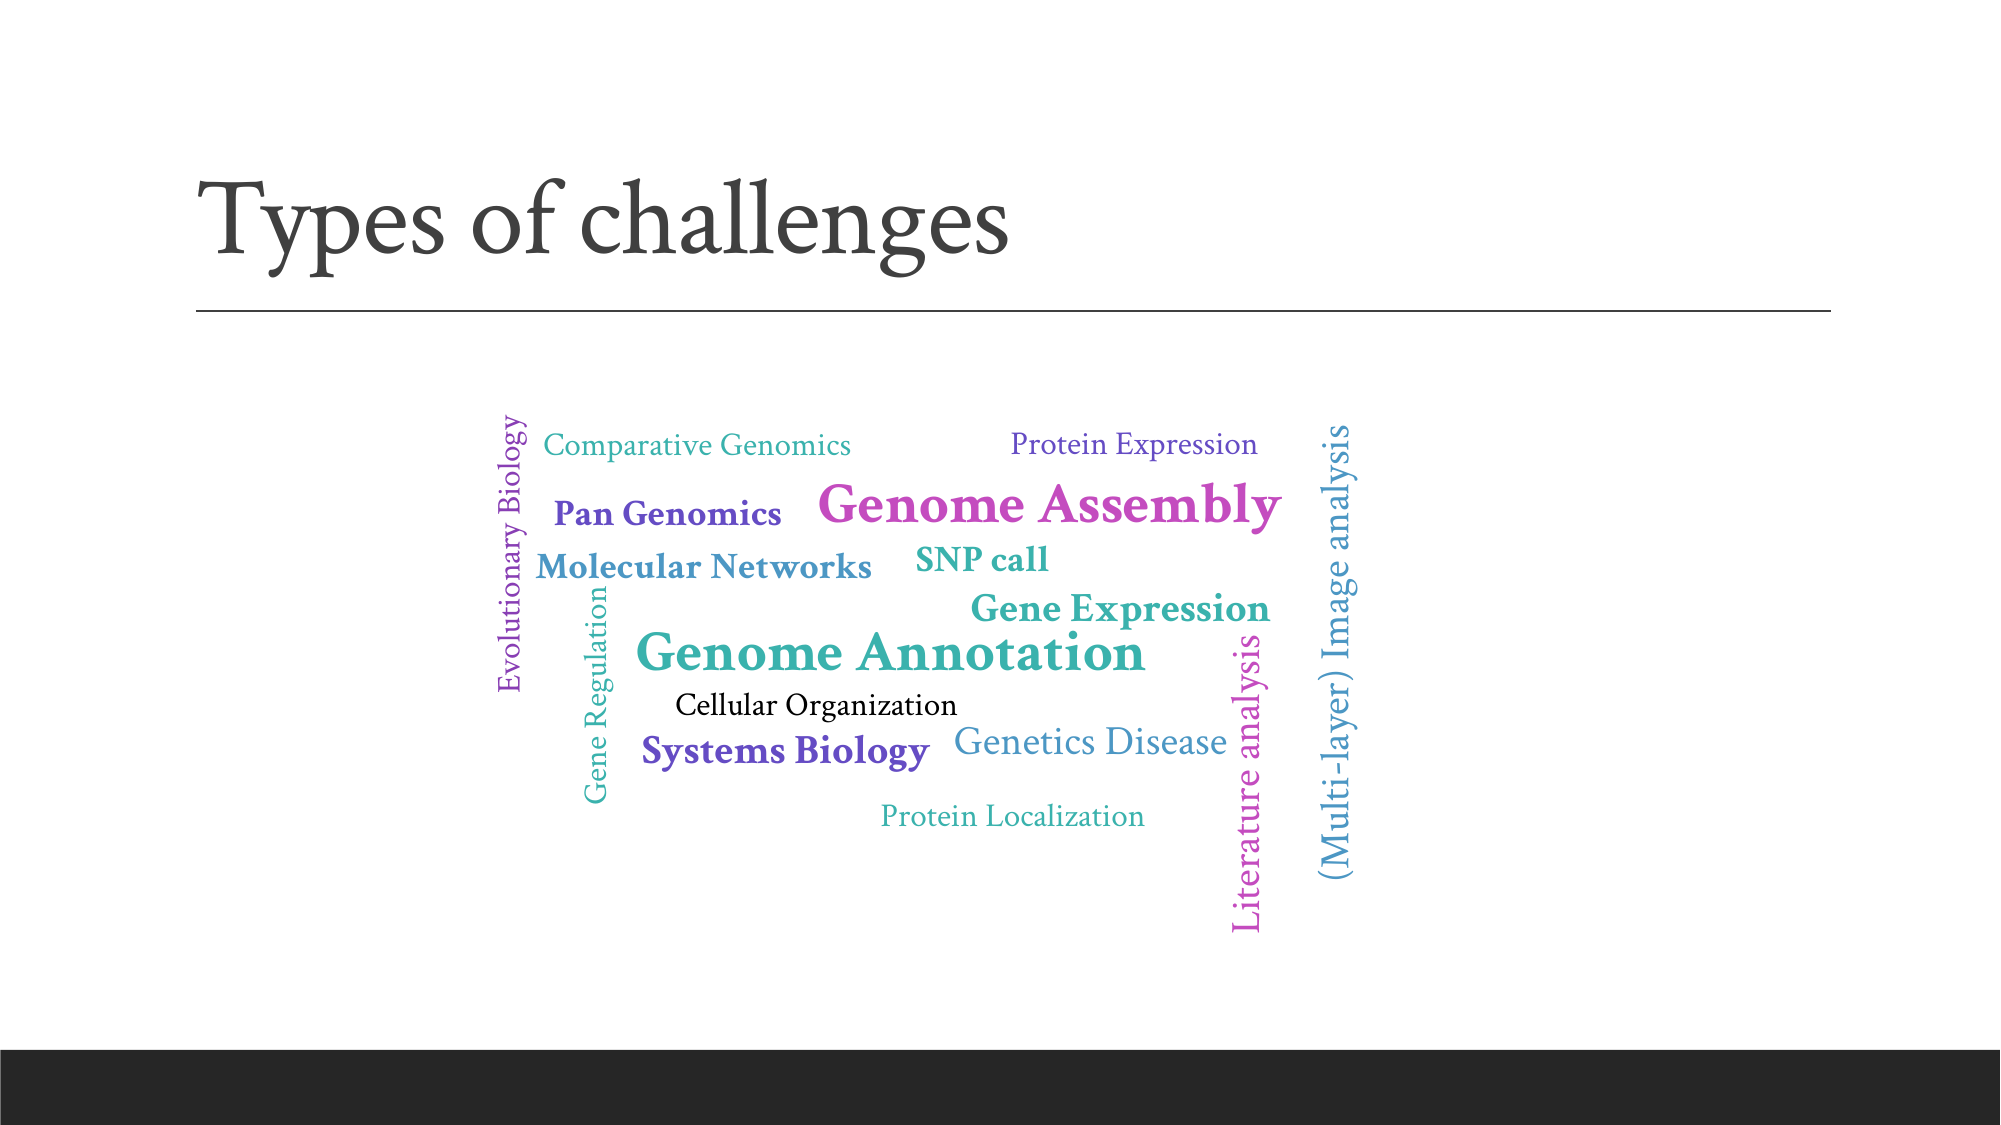

# Types of challenges
Protein Expression
Comparative Genomics
Genome Assembly
Pan Genomics
SNP call
Evolutionary Biology
Molecular Networks
Gene Expression
Genome Annotation
(Multi-layer) Image analysis
Gene Regulation
Cellular Organization
Genetics Disease
Systems Biology
Literature analysis
Protein Localization